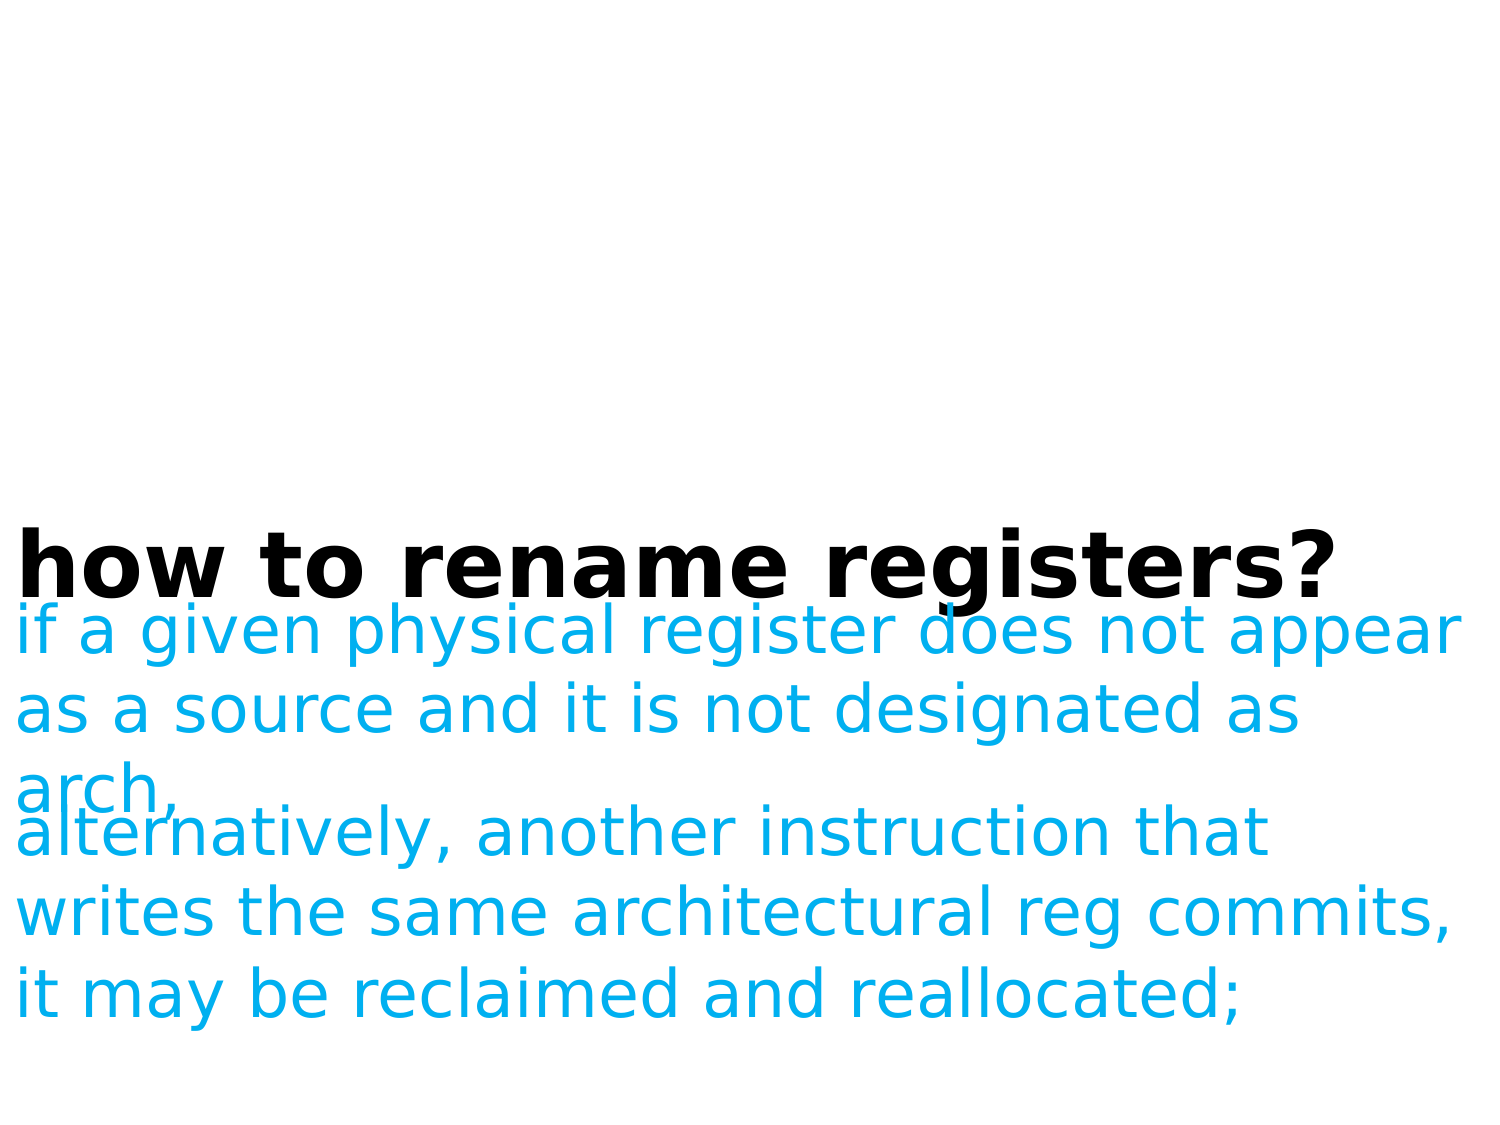

# how to rename registers?
if a given physical register does not appear as a source and it is not designated as arch,
alternatively, another instruction that writes the same architectural reg commits,
it may be reclaimed and reallocated;